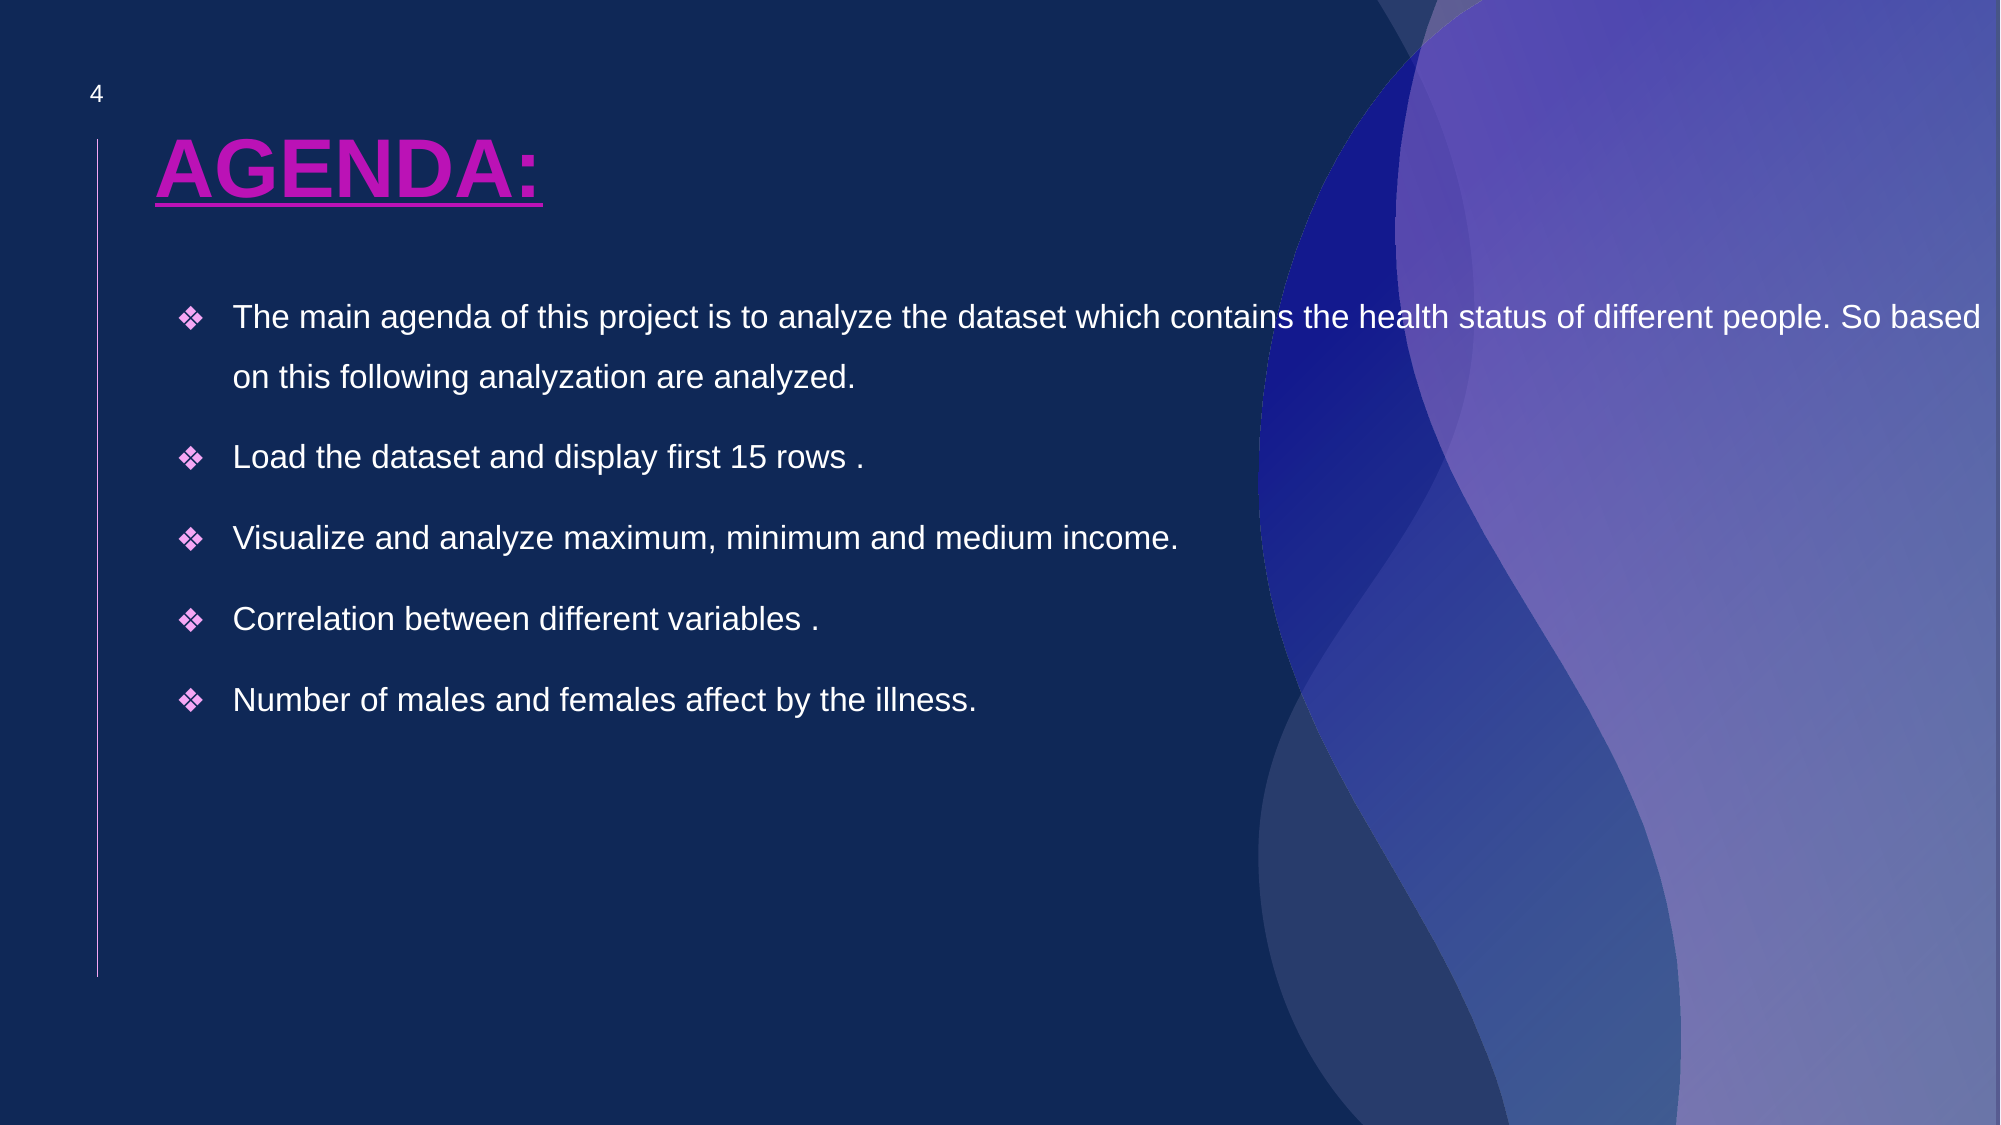

# AGENDA:
4
The main agenda of this project is to analyze the dataset which contains the health status of different people. So based on this following analyzation are analyzed.
Load the dataset and display first 15 rows .
Visualize and analyze maximum, minimum and medium income.
Correlation between different variables .
Number of males and females affect by the illness.